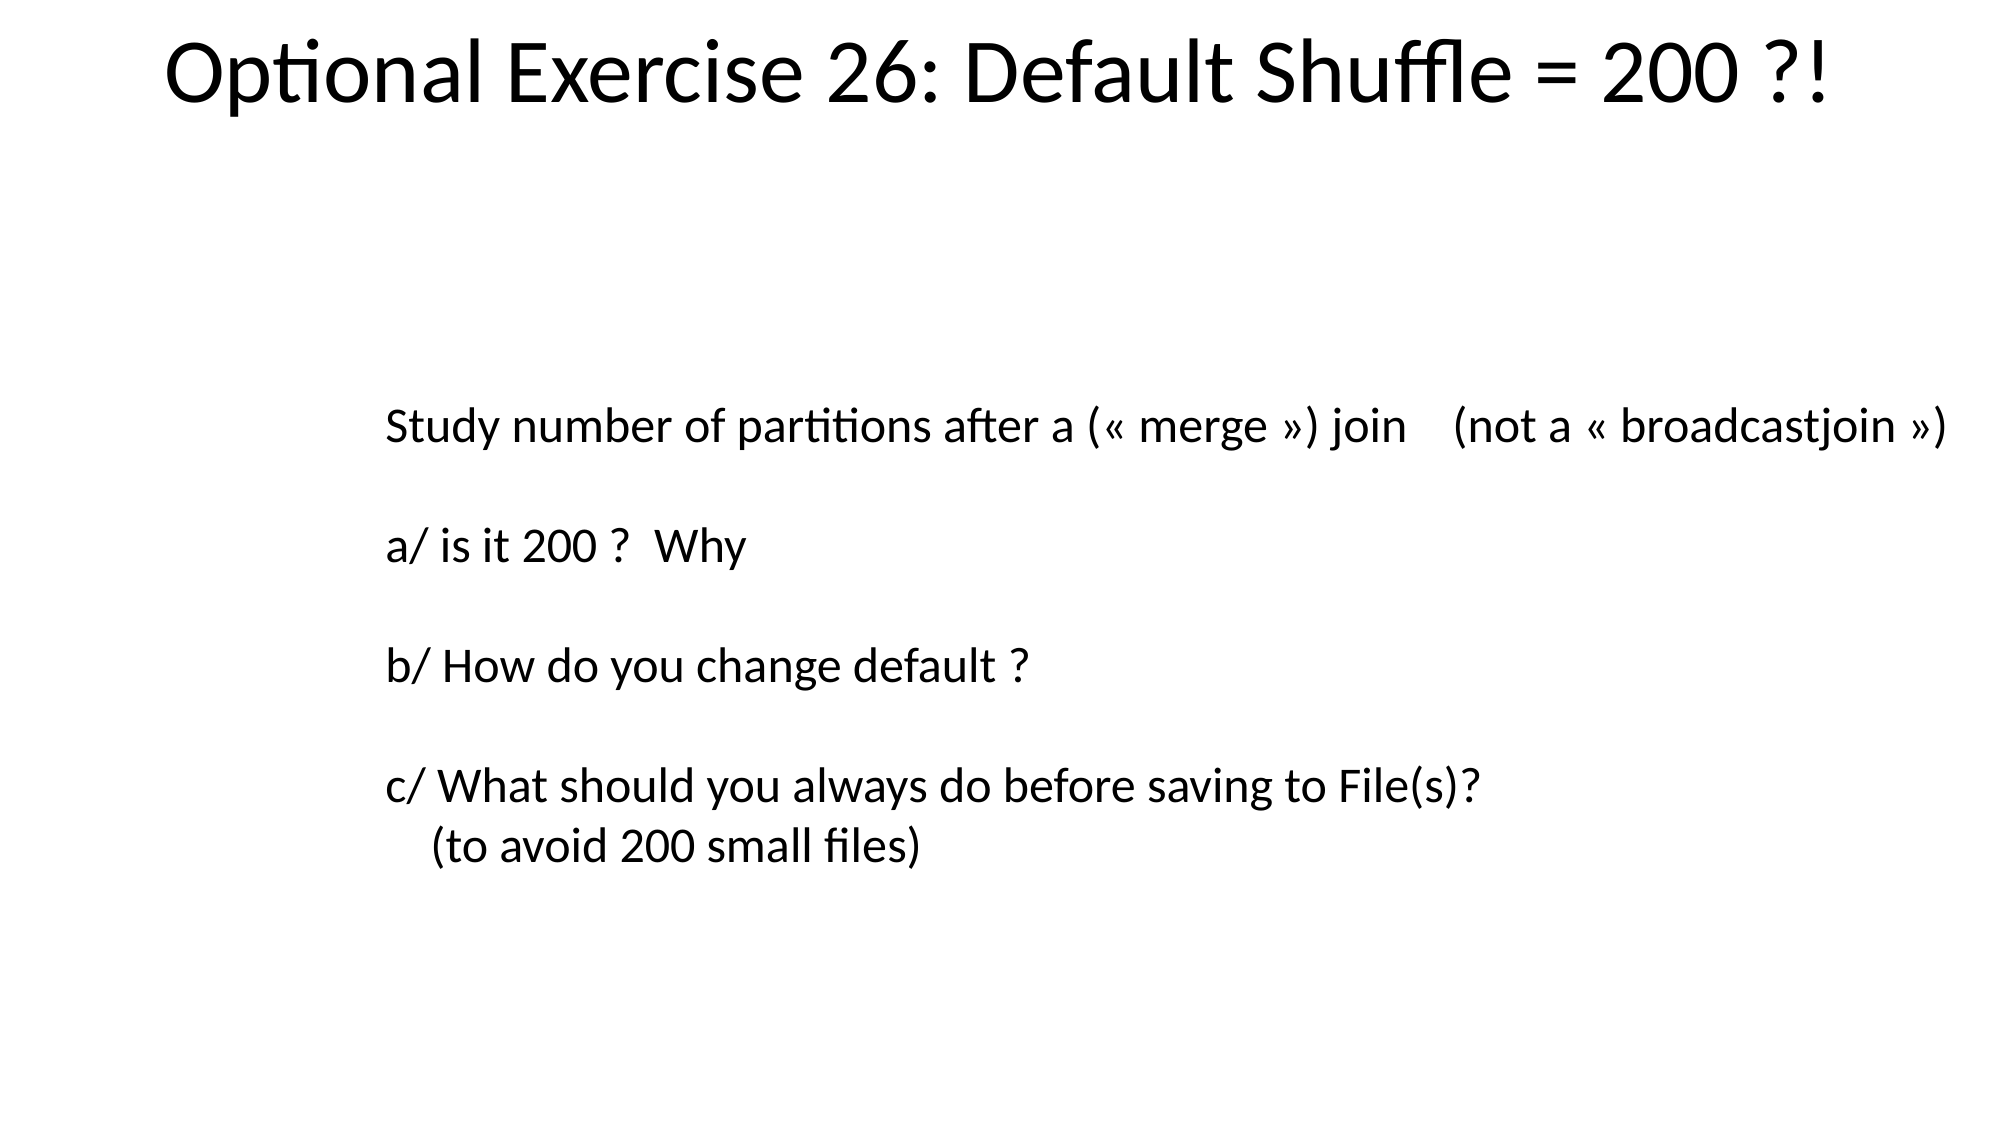

# Optional Exercise 26: Default Shuffle = 200 ?!

Study number of partitions after a (« merge ») join    (not a « broadcastjoin »)

a/ is it 200 ?  Why

b/ How do you change default ?

c/ What should you always do before saving to File(s)?
    (to avoid 200 small files)